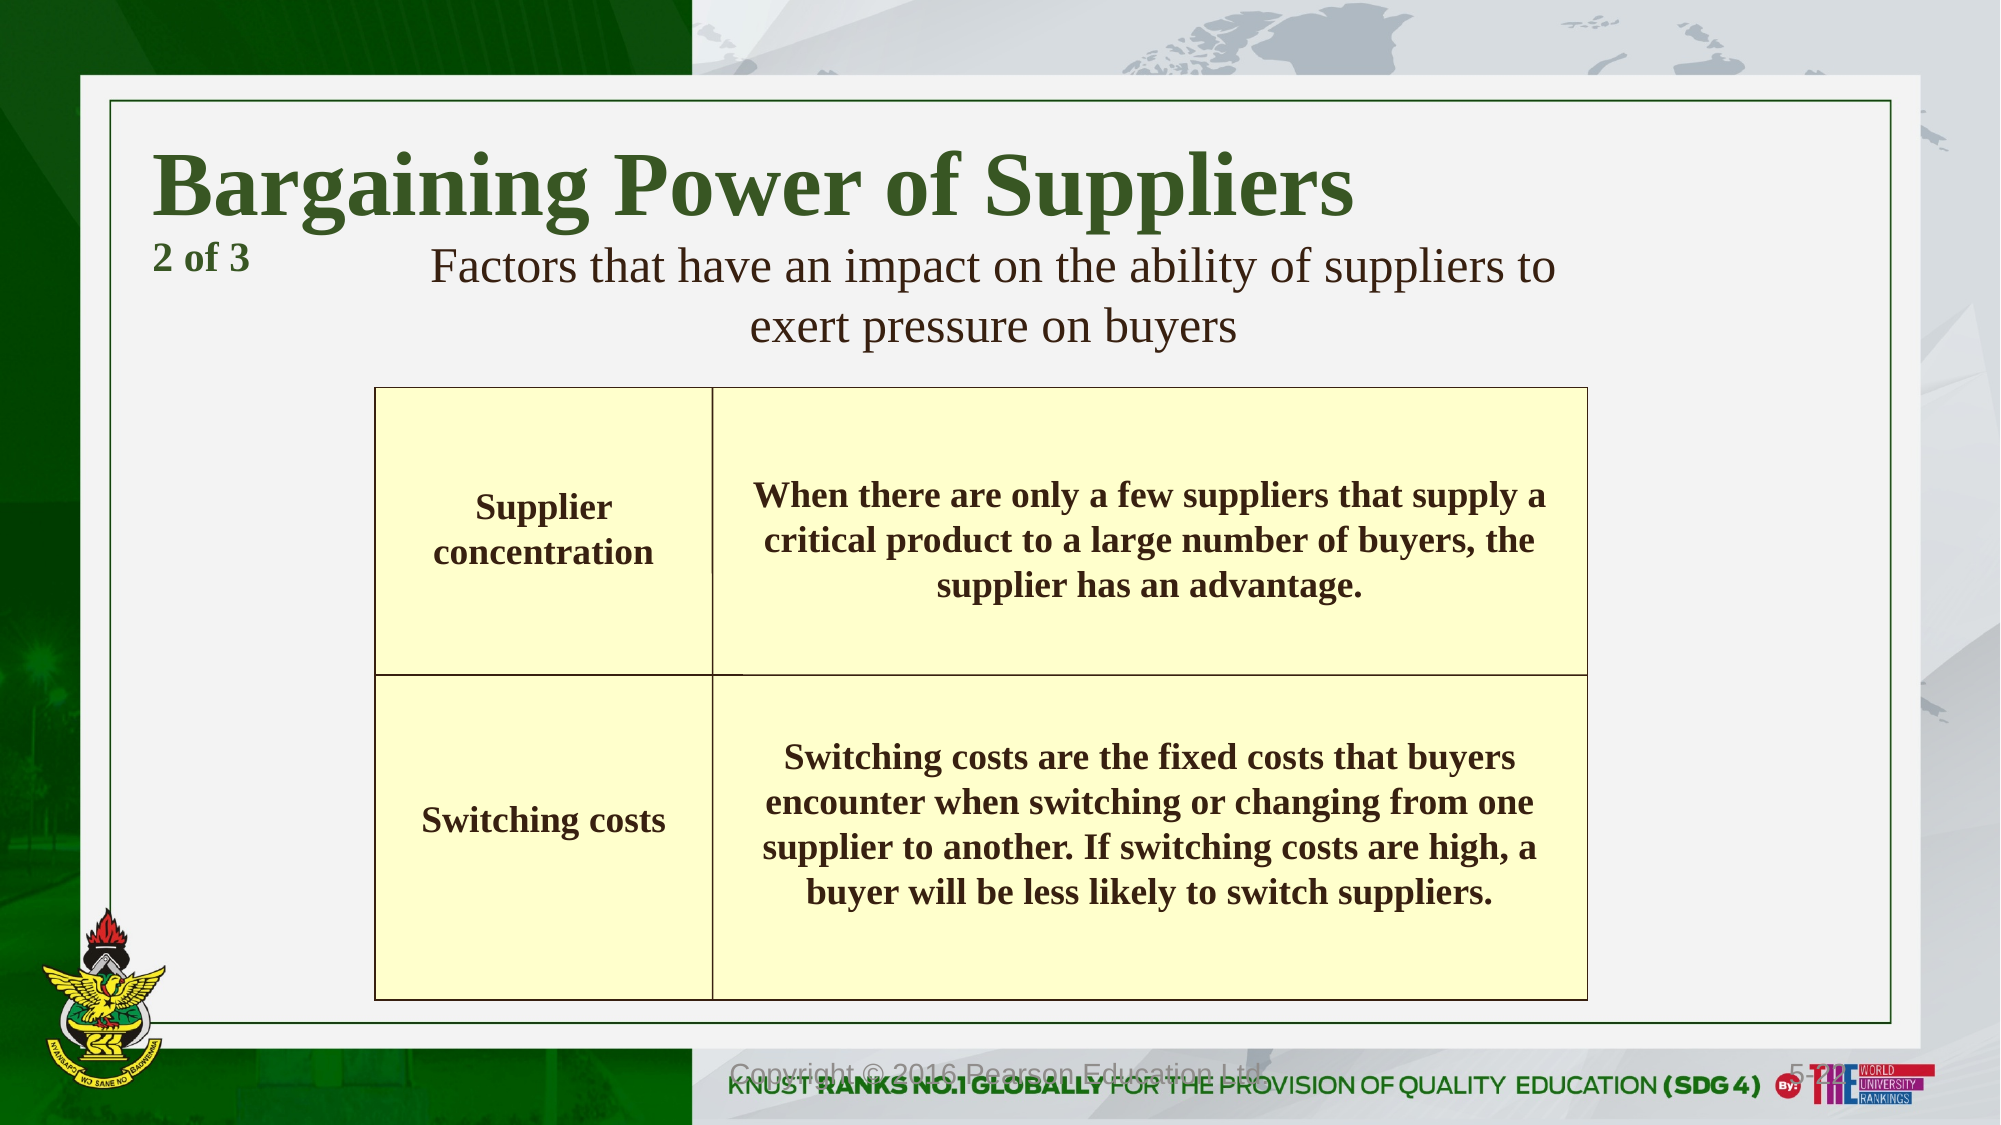

# Bargaining Power of Suppliers 2 of 3

Factors that have an impact on the ability of suppliers to exert pressure on buyers

When there are only a few suppliers that supply a critical product to a large number of buyers, the supplier has an advantage.
Supplier concentration

Switching costs are the fixed costs that buyers encounter when switching or changing from one supplier to another. If switching costs are high, a buyer will be less likely to switch suppliers.
Switching costs
Copyright © 2016 Pearson Education Ltd.
5-22